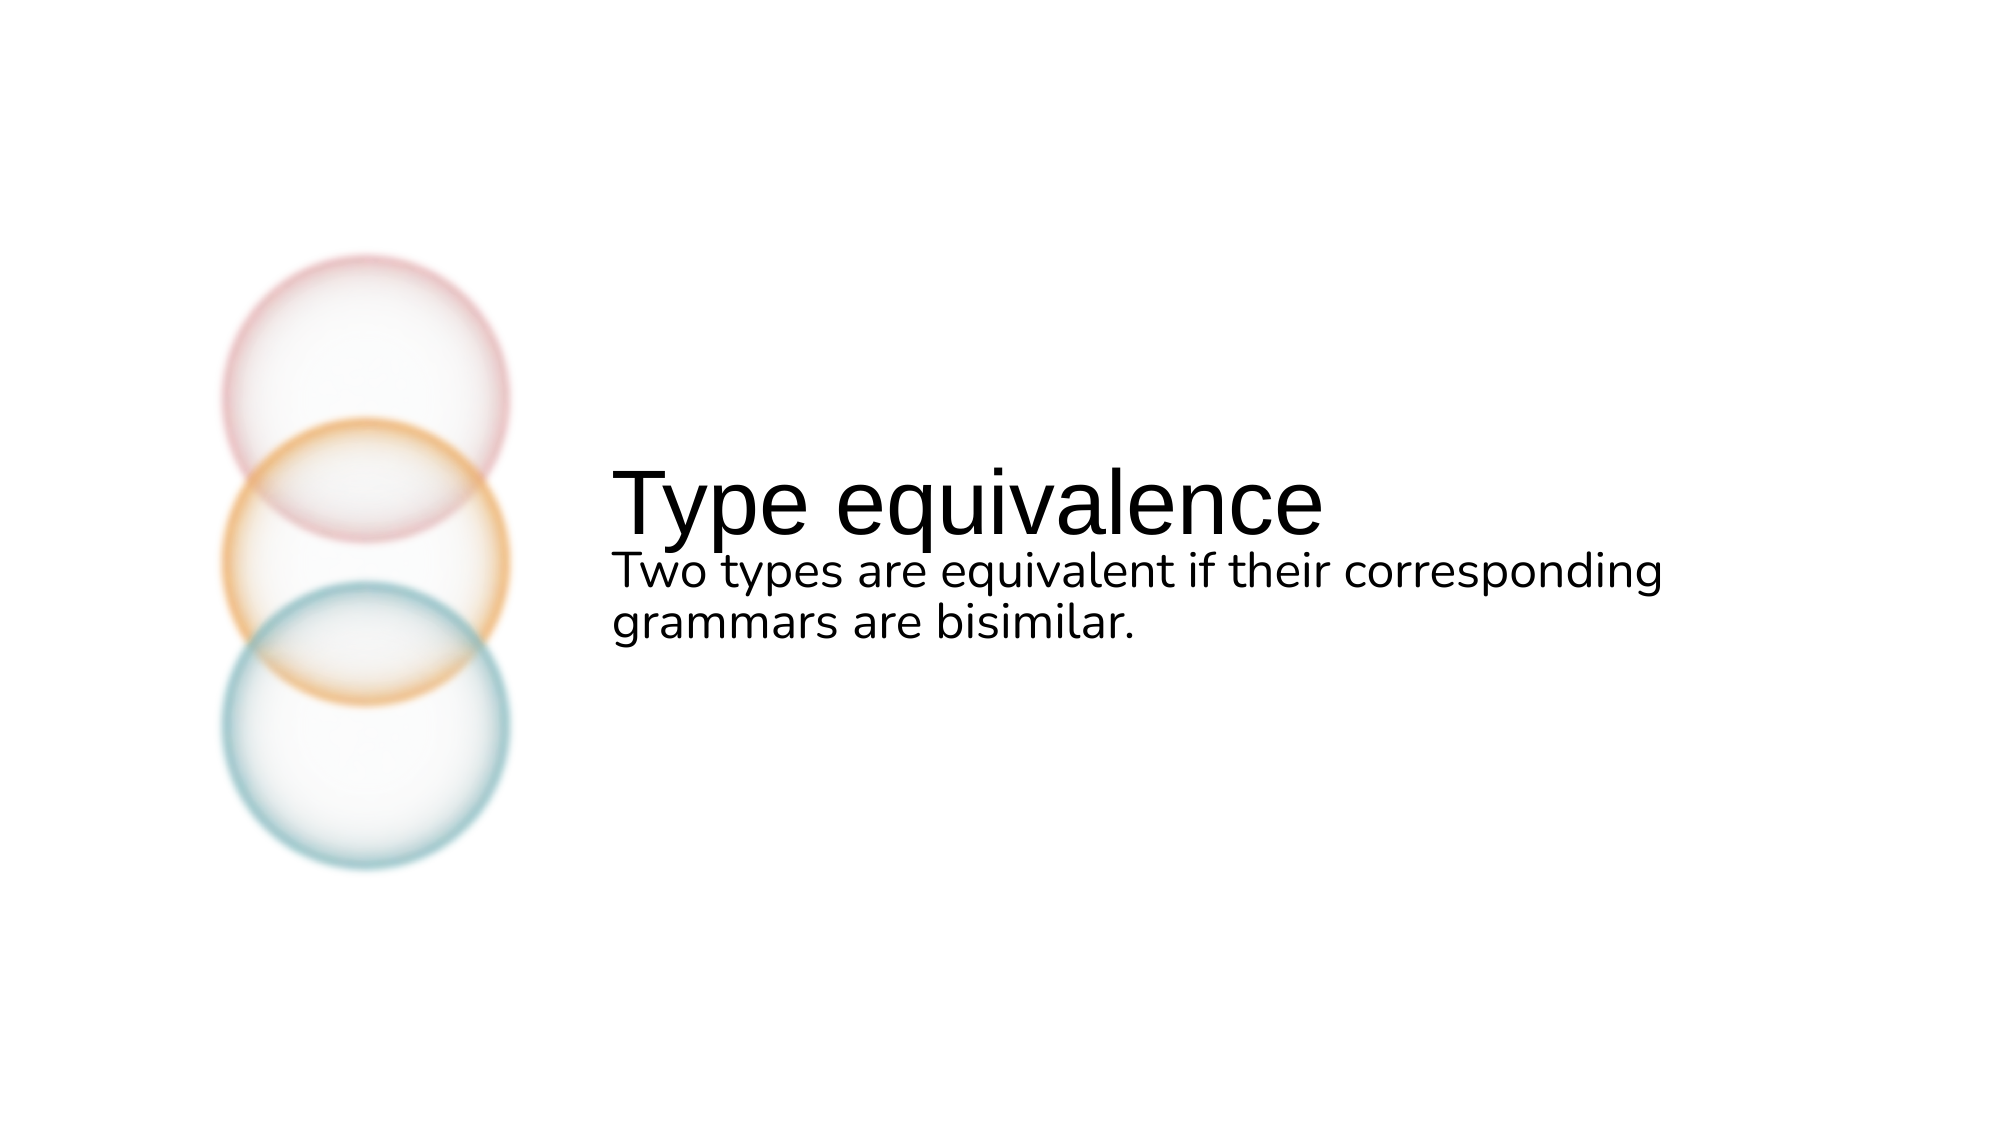

Type equivalence
Two types are equivalent if their corresponding grammars are bisimilar.